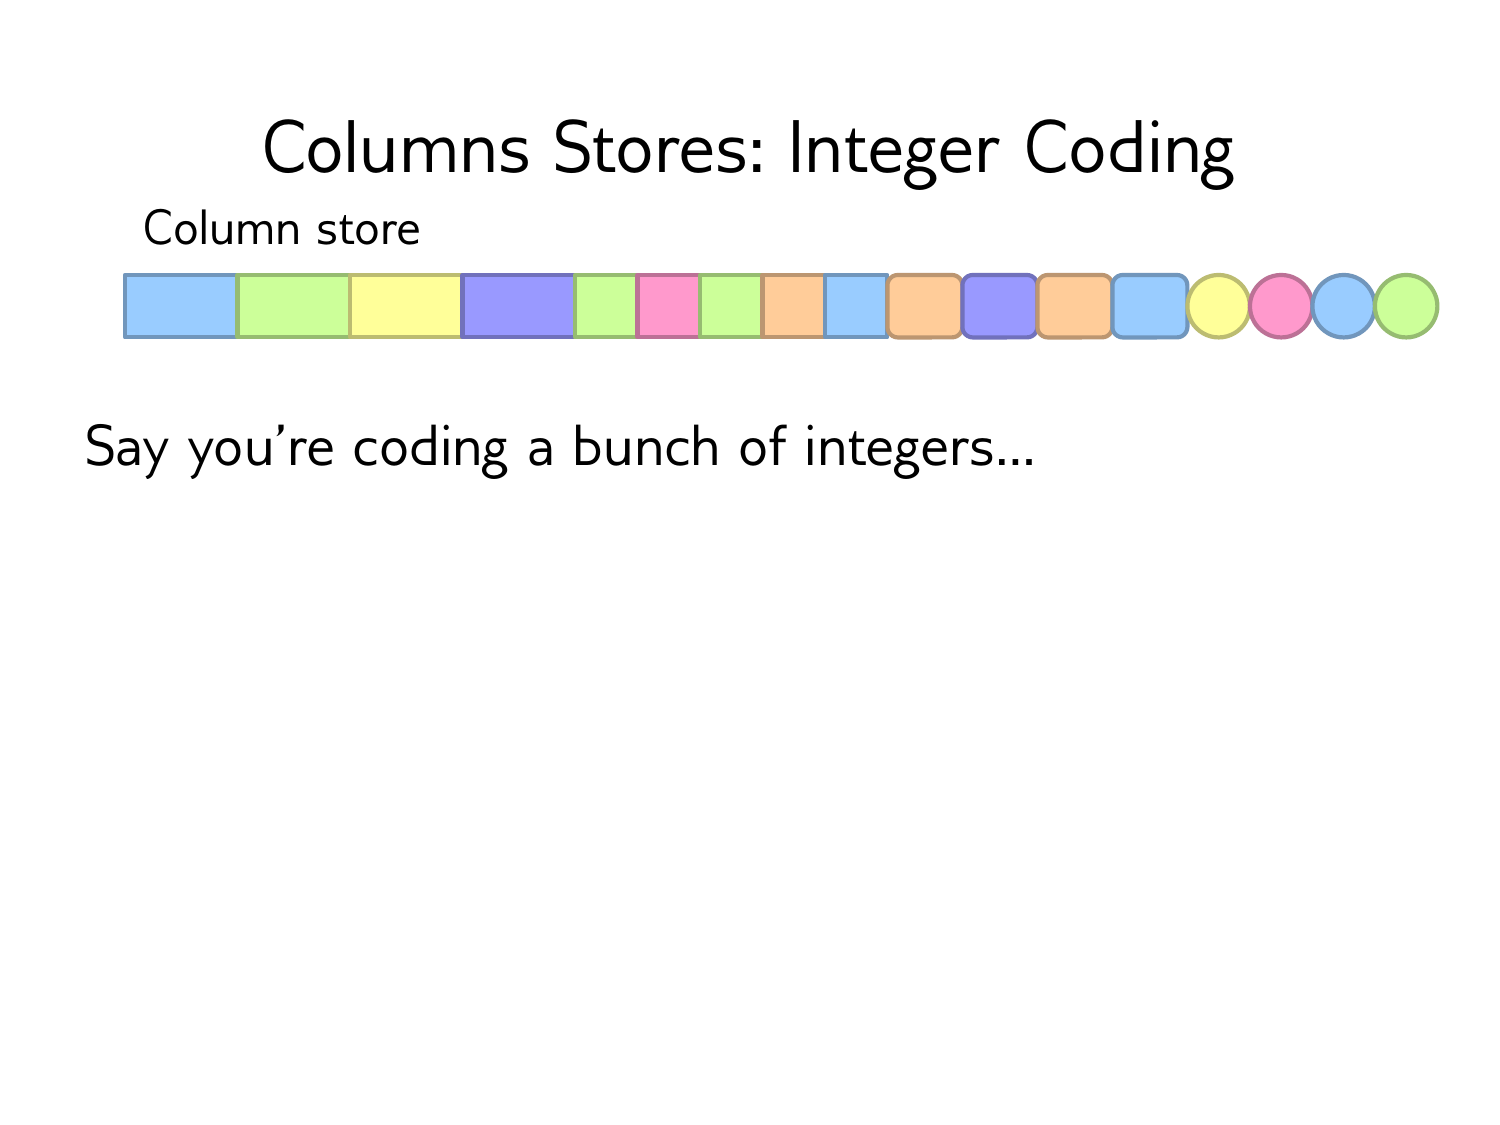

Columns Stores: Integer Coding
Column store

Say you’re coding a bunch of integers…